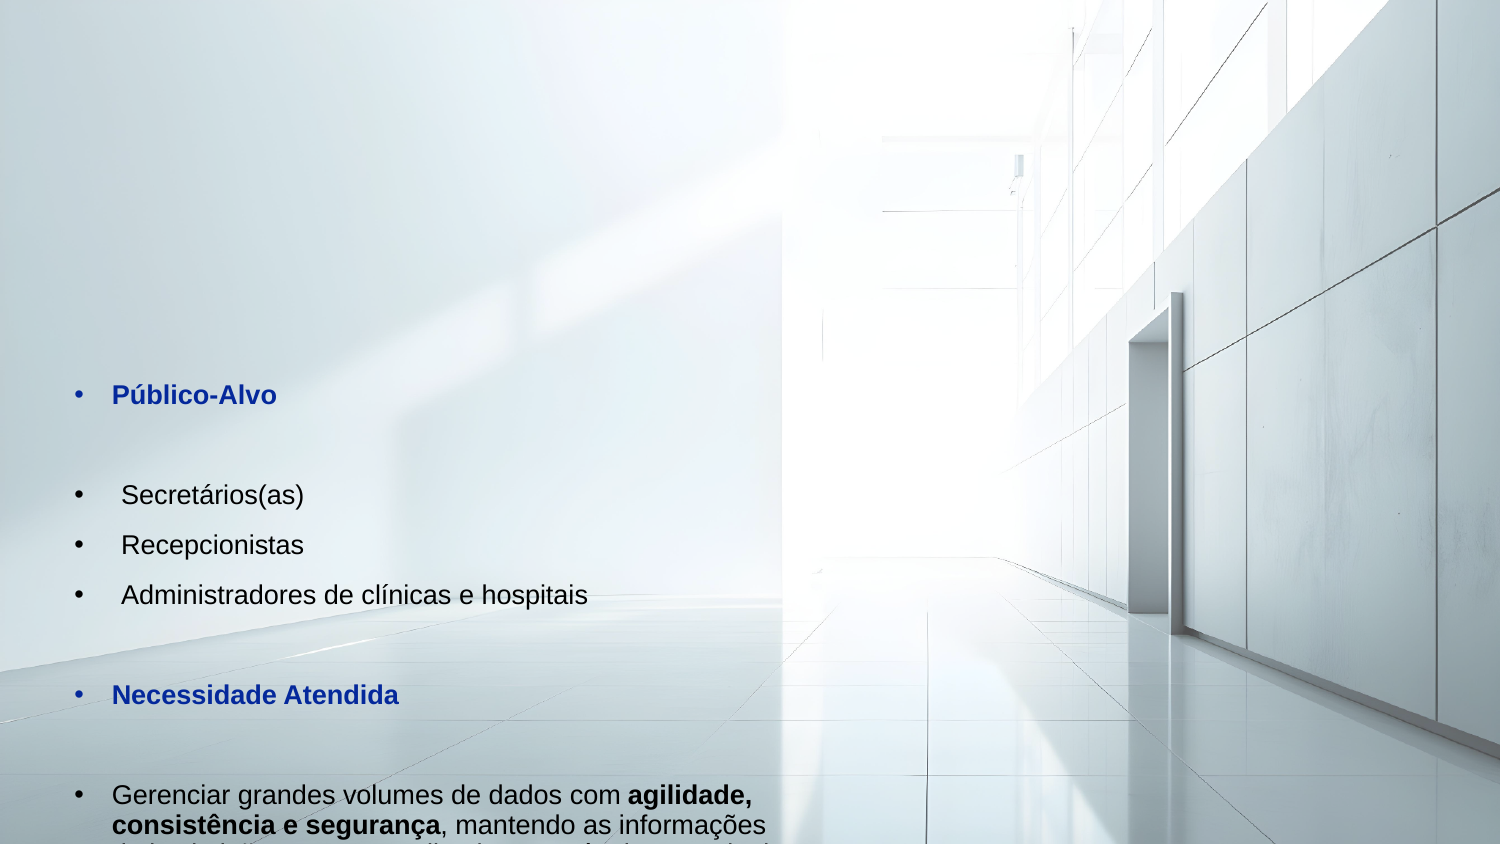

#

Público-Alvo

Secretários(as)
Recepcionistas
Administradores de clínicas e hospitais

Necessidade Atendida

Gerenciar grandes volumes de dados com agilidade, consistência e segurança, mantendo as informações da instituição sempre atualizadas através de um painel de controle centralizado.